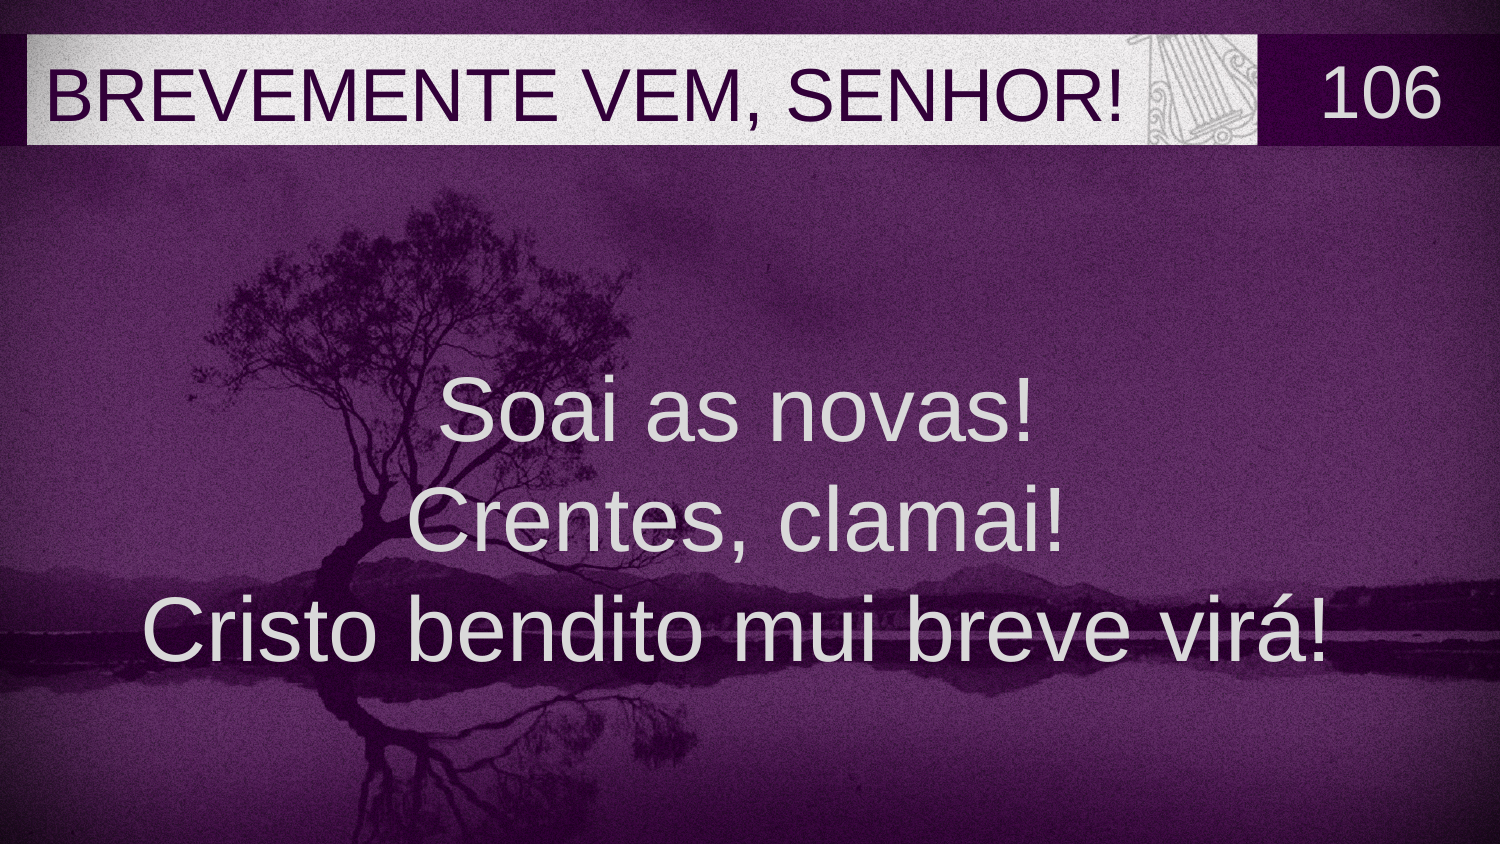

# BREVEMENTE VEM, SENHOR!
106
Soai as novas!
Crentes, clamai!
Cristo bendito mui breve virá!